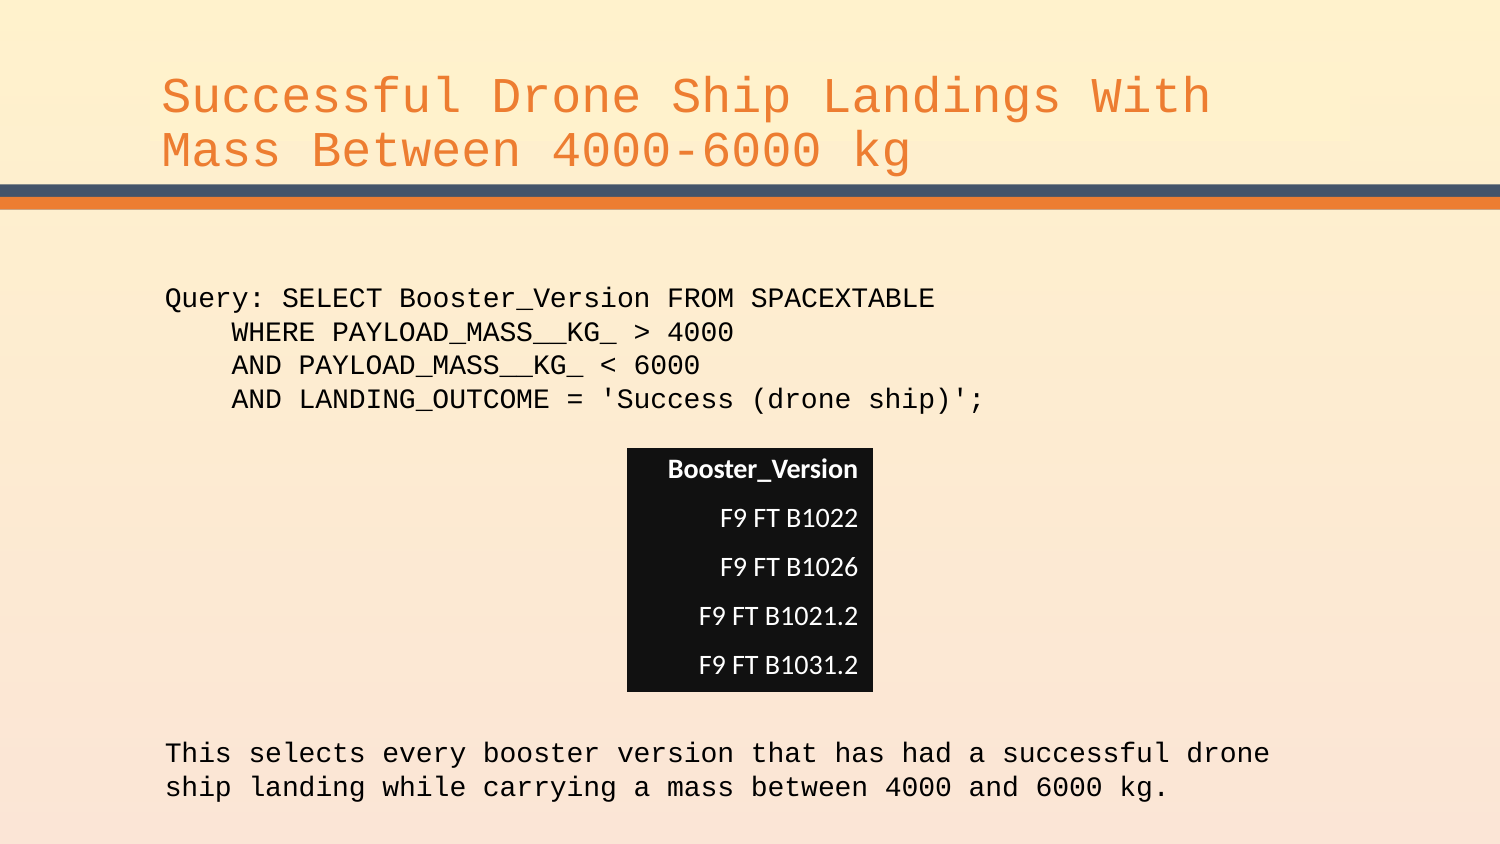

Successful Drone Ship Landings With Mass Between 4000-6000 kg

Query: SELECT Booster_Version FROM SPACEXTABLE
    WHERE PAYLOAD_MASS__KG_ > 4000
    AND PAYLOAD_MASS__KG_ < 6000
    AND LANDING_OUTCOME = 'Success (drone ship)';
| Booster\_Version |
| --- |
| F9 FT B1022 |
| F9 FT B1026 |
| F9 FT B1021.2 |
| F9 FT B1031.2 |
This selects every booster version that has had a successful drone ship landing while carrying a mass between 4000 and 6000 kg.